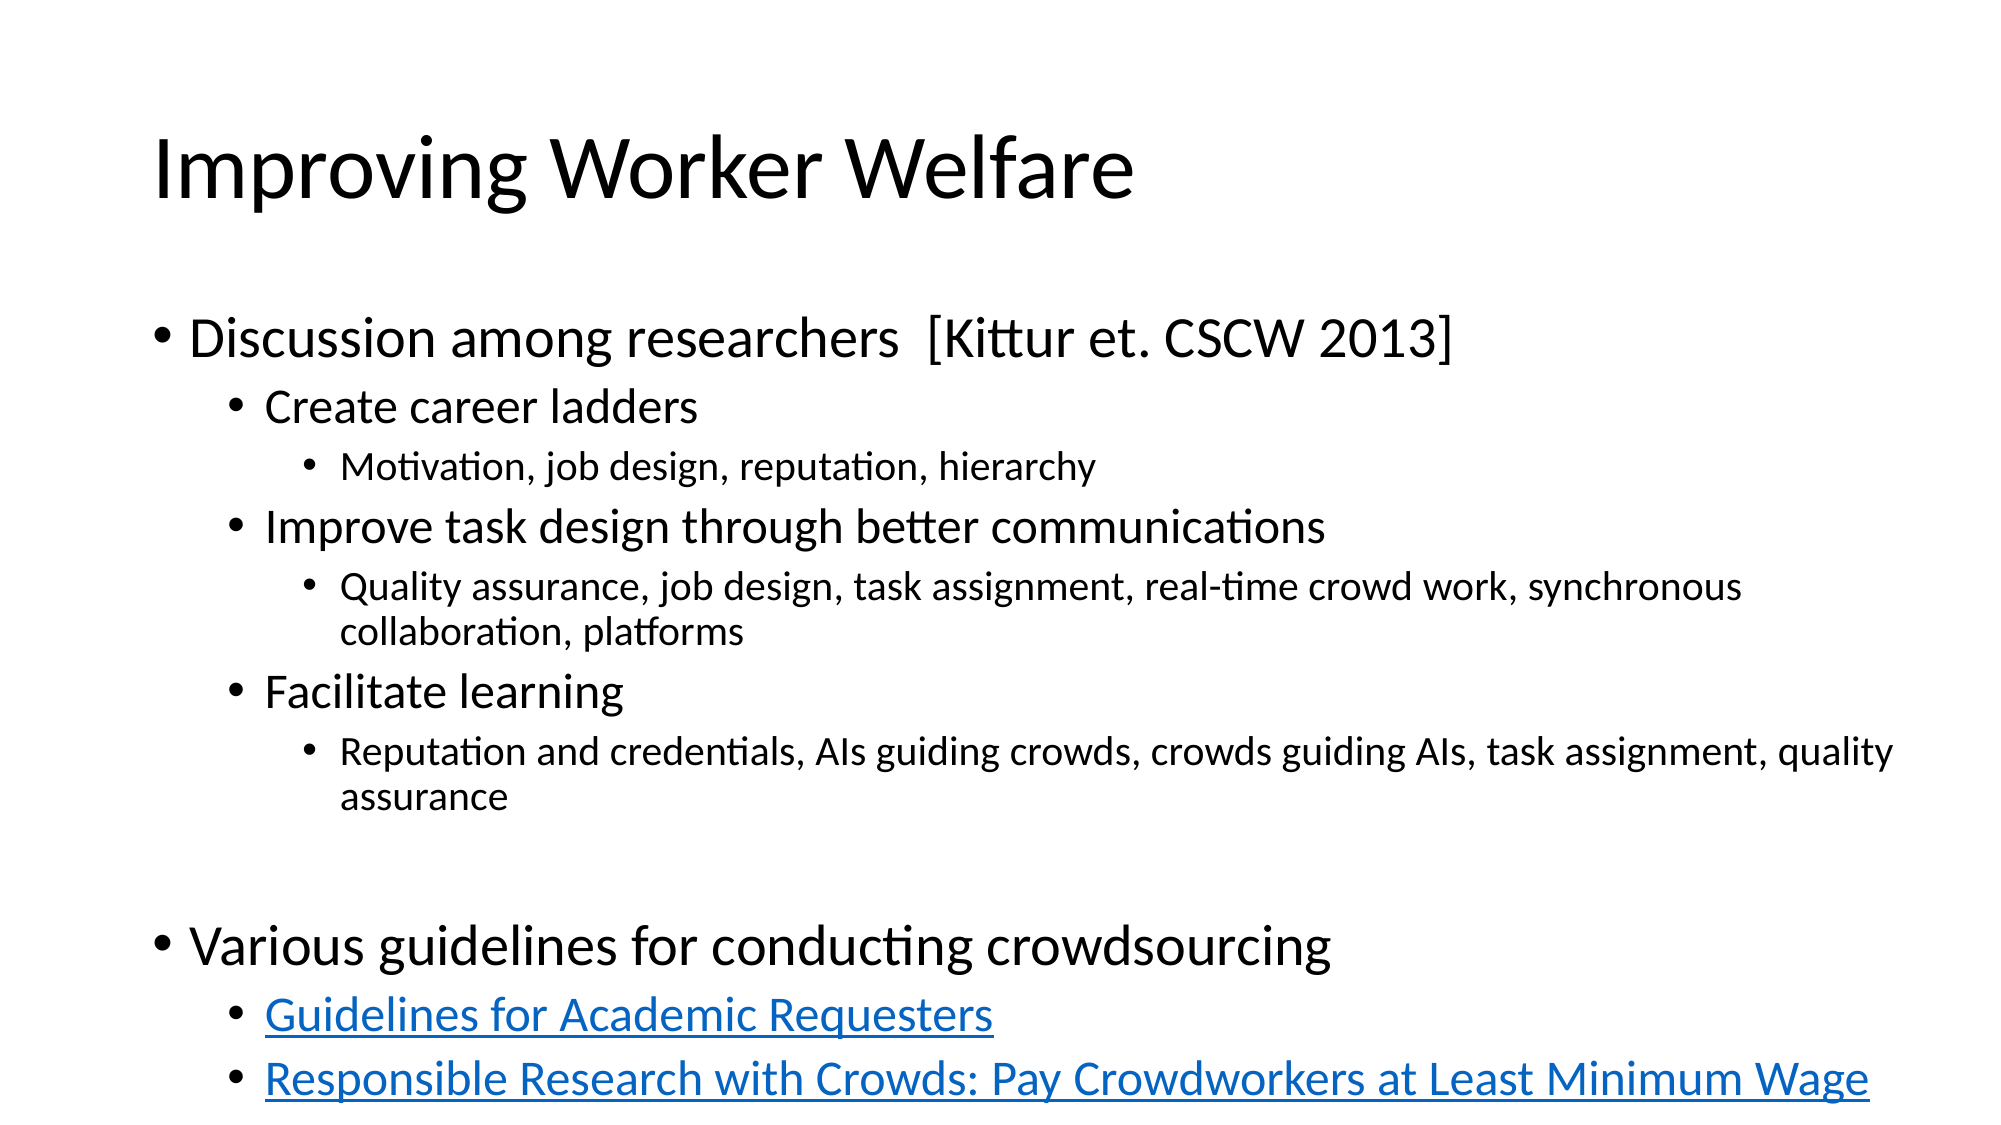

# Improving Worker Welfare
Discussion among researchers  [Kittur et. CSCW 2013]
Create career ladders
Motivation, job design, reputation, hierarchy
Improve task design through better communications
Quality assurance, job design, task assignment, real-time crowd work, synchronous collaboration, platforms
Facilitate learning
Reputation and credentials, AIs guiding crowds, crowds guiding AIs, task assignment, quality assurance

Various guidelines for conducting crowdsourcing
Guidelines for Academic Requesters
Responsible Research with Crowds: Pay Crowdworkers at Least Minimum Wage